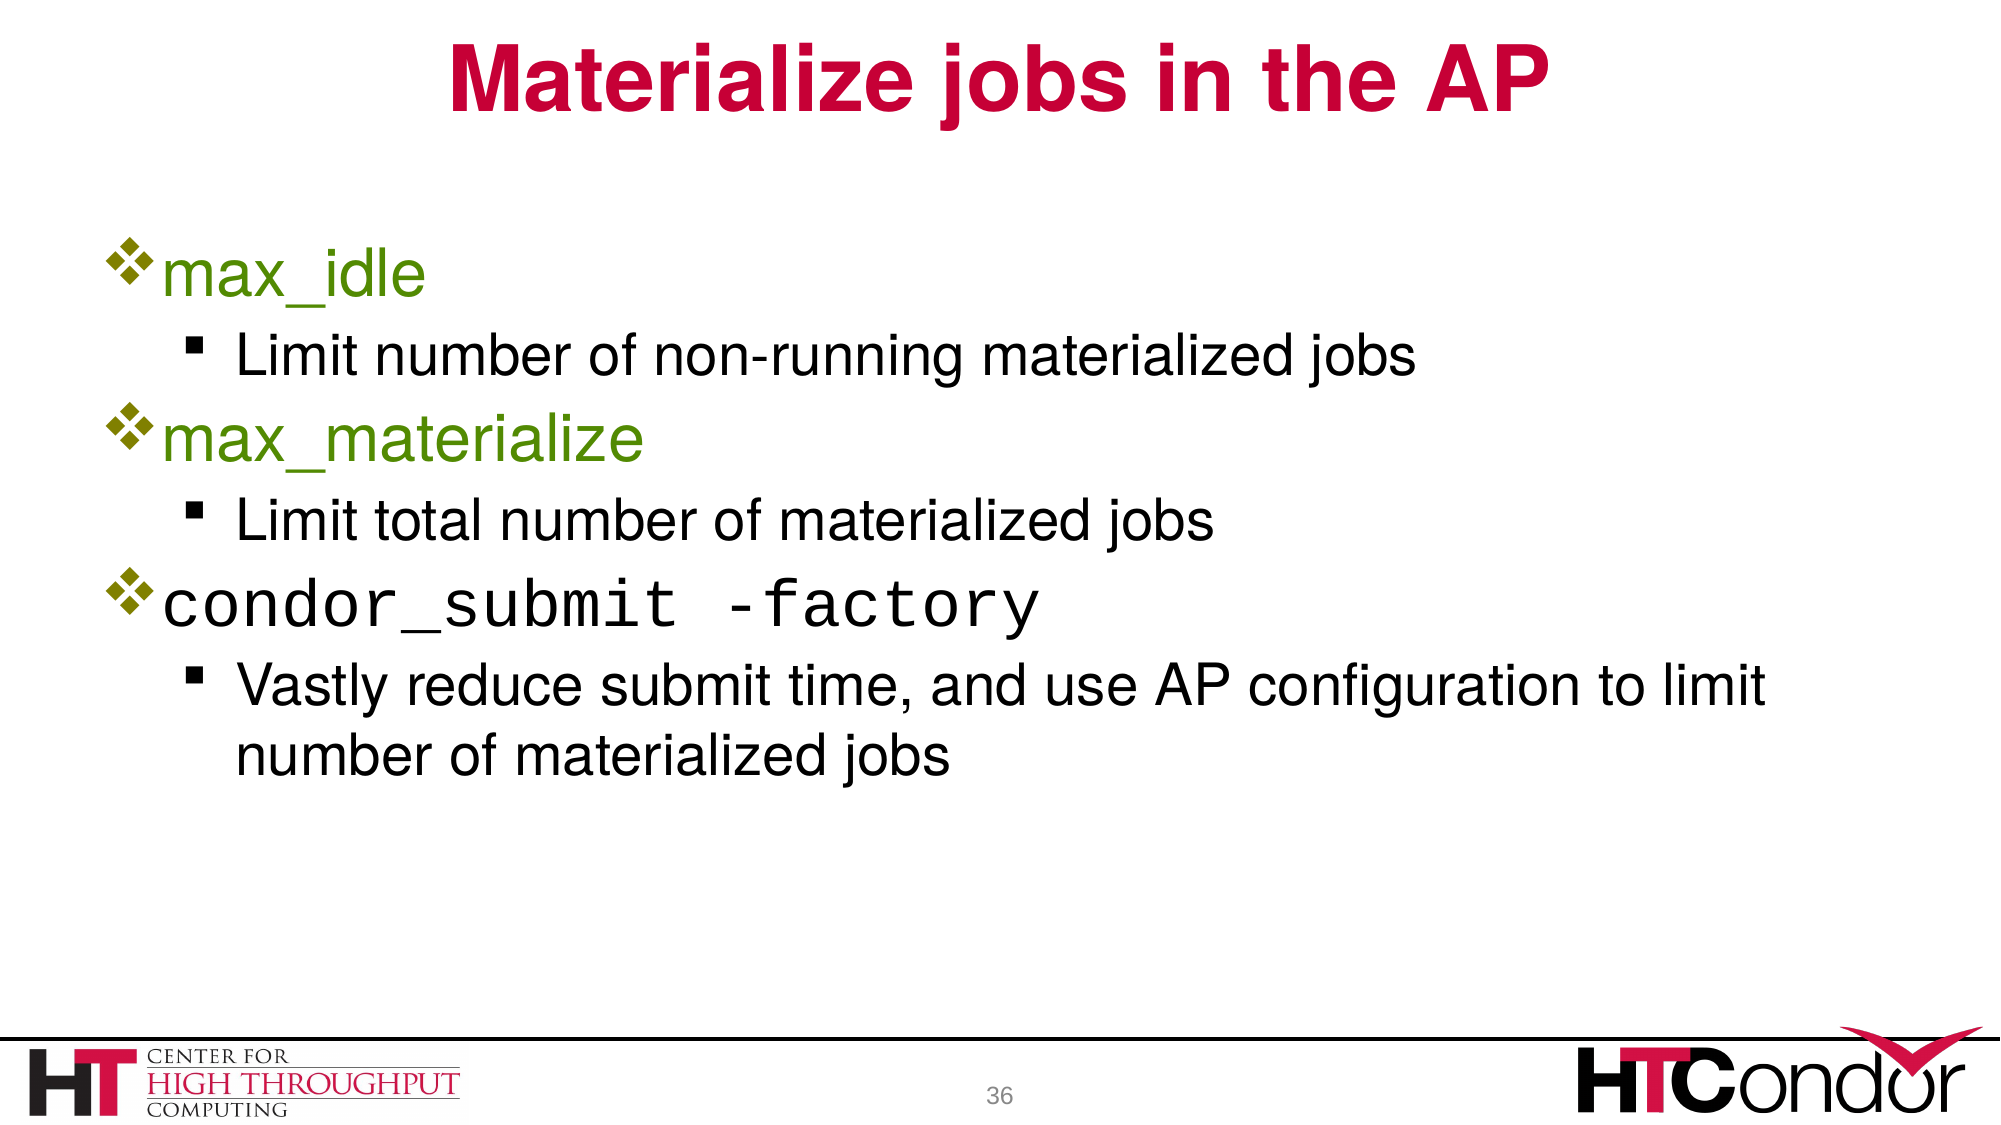

# Materialize jobs in the AP
max_idle
Limit number of non-running materialized jobs
max_materialize
Limit total number of materialized jobs
condor_submit -factory
Vastly reduce submit time, and use AP configuration to limit number of materialized jobs

36